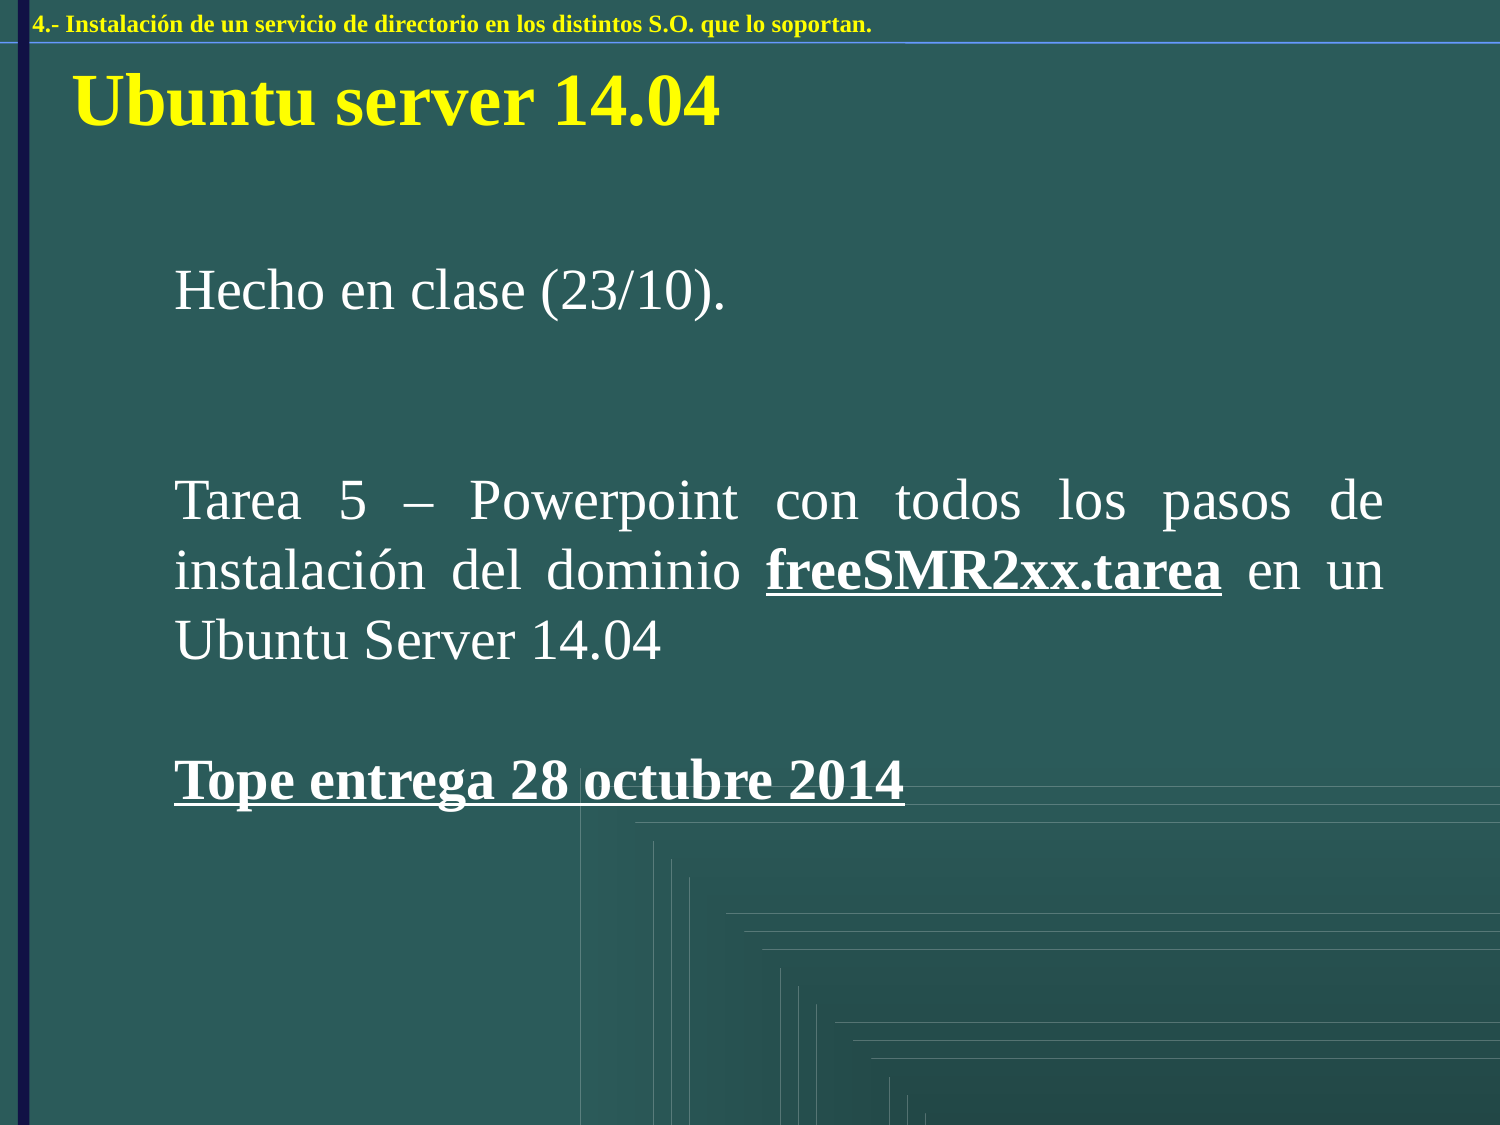

4.- Instalación de un servicio de directorio en los distintos S.O. que lo soportan.
Ubuntu server 14.04
Hecho en clase (23/10).

Tarea 5 – Powerpoint con todos los pasos de instalación del dominio freeSMR2xx.tarea en un Ubuntu Server 14.04

Tope entrega 28 octubre 2014